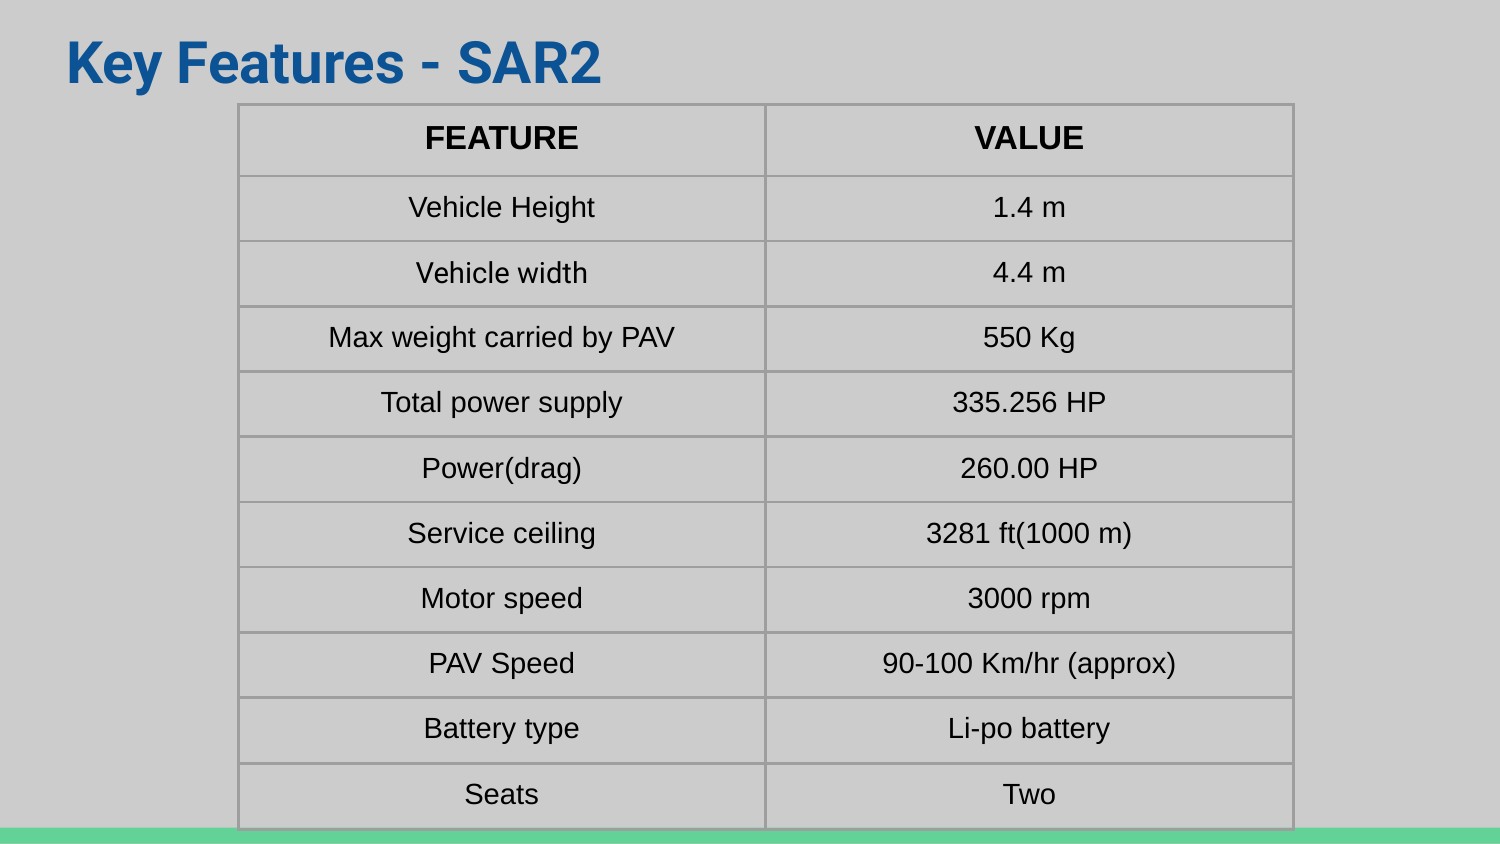

# Key Features - SAR2
| FEATURE | VALUE |
| --- | --- |
| Vehicle Height | 1.4 m |
| Vehicle width | 4.4 m |
| Max weight carried by PAV | 550 Kg |
| Total power supply | 335.256 HP |
| Power(drag) | 260.00 HP |
| Service ceiling | 3281 ft(1000 m) |
| Motor speed | 3000 rpm |
| PAV Speed | 90-100 Km/hr (approx) |
| Battery type | Li-po battery |
| Seats | Two |